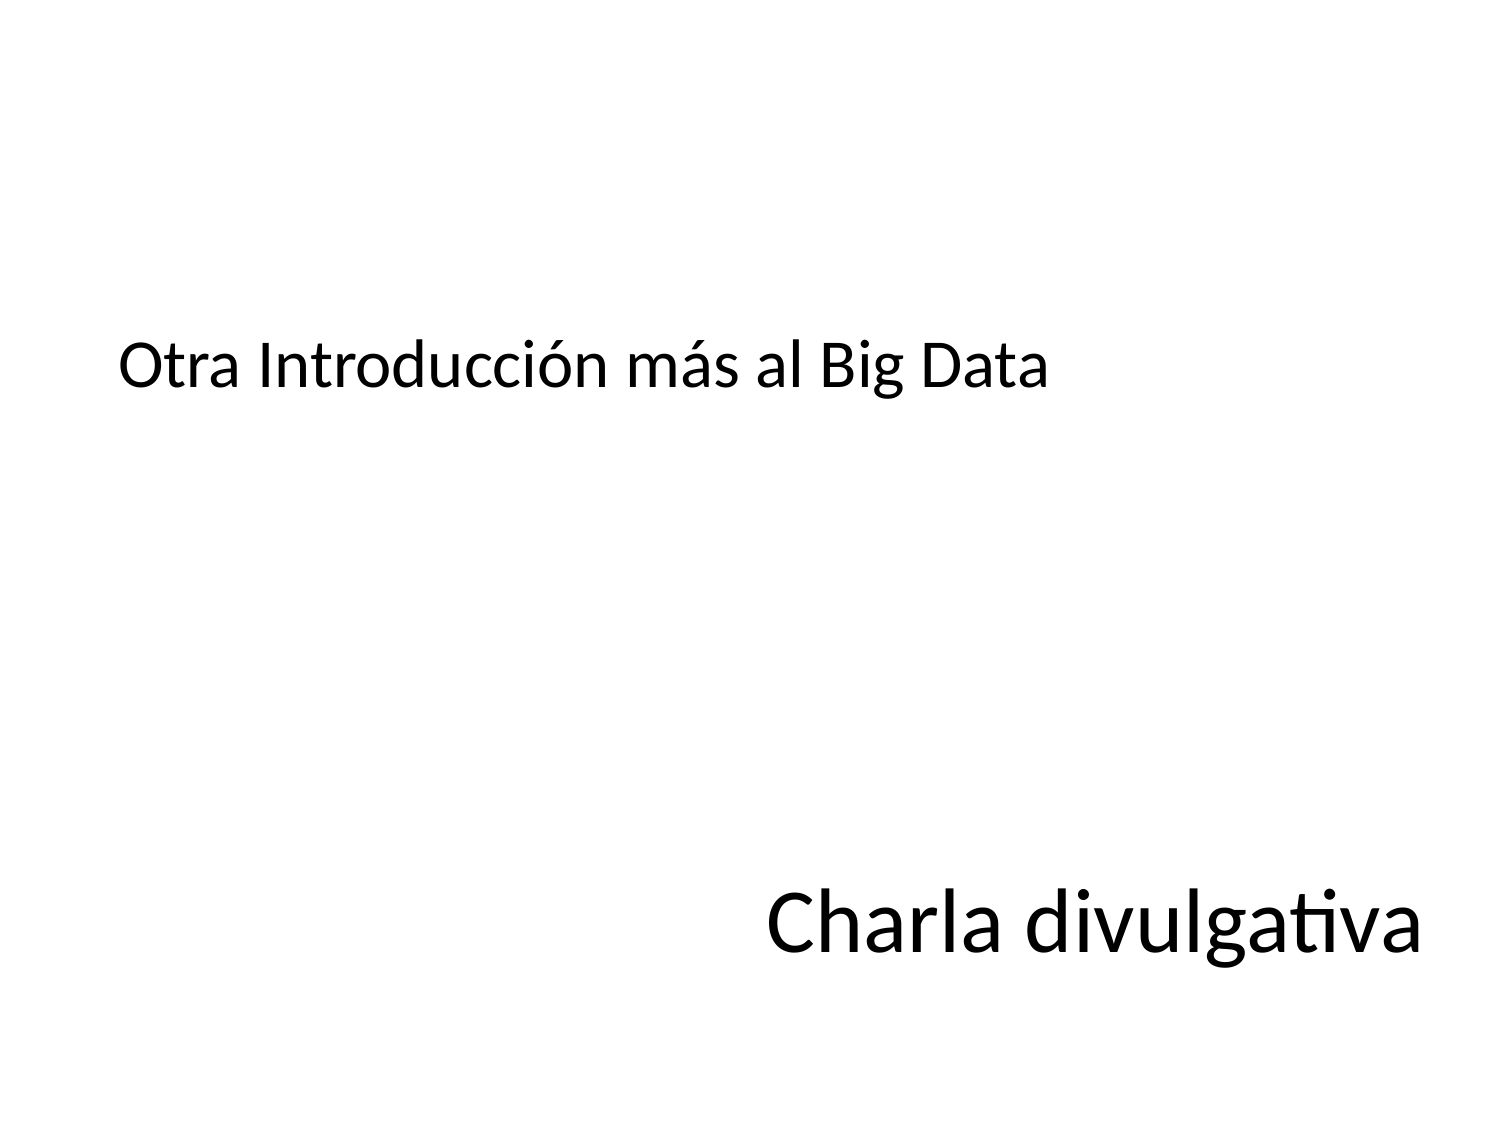

# Otra Introducción más al Big Data
Charla divulgativa